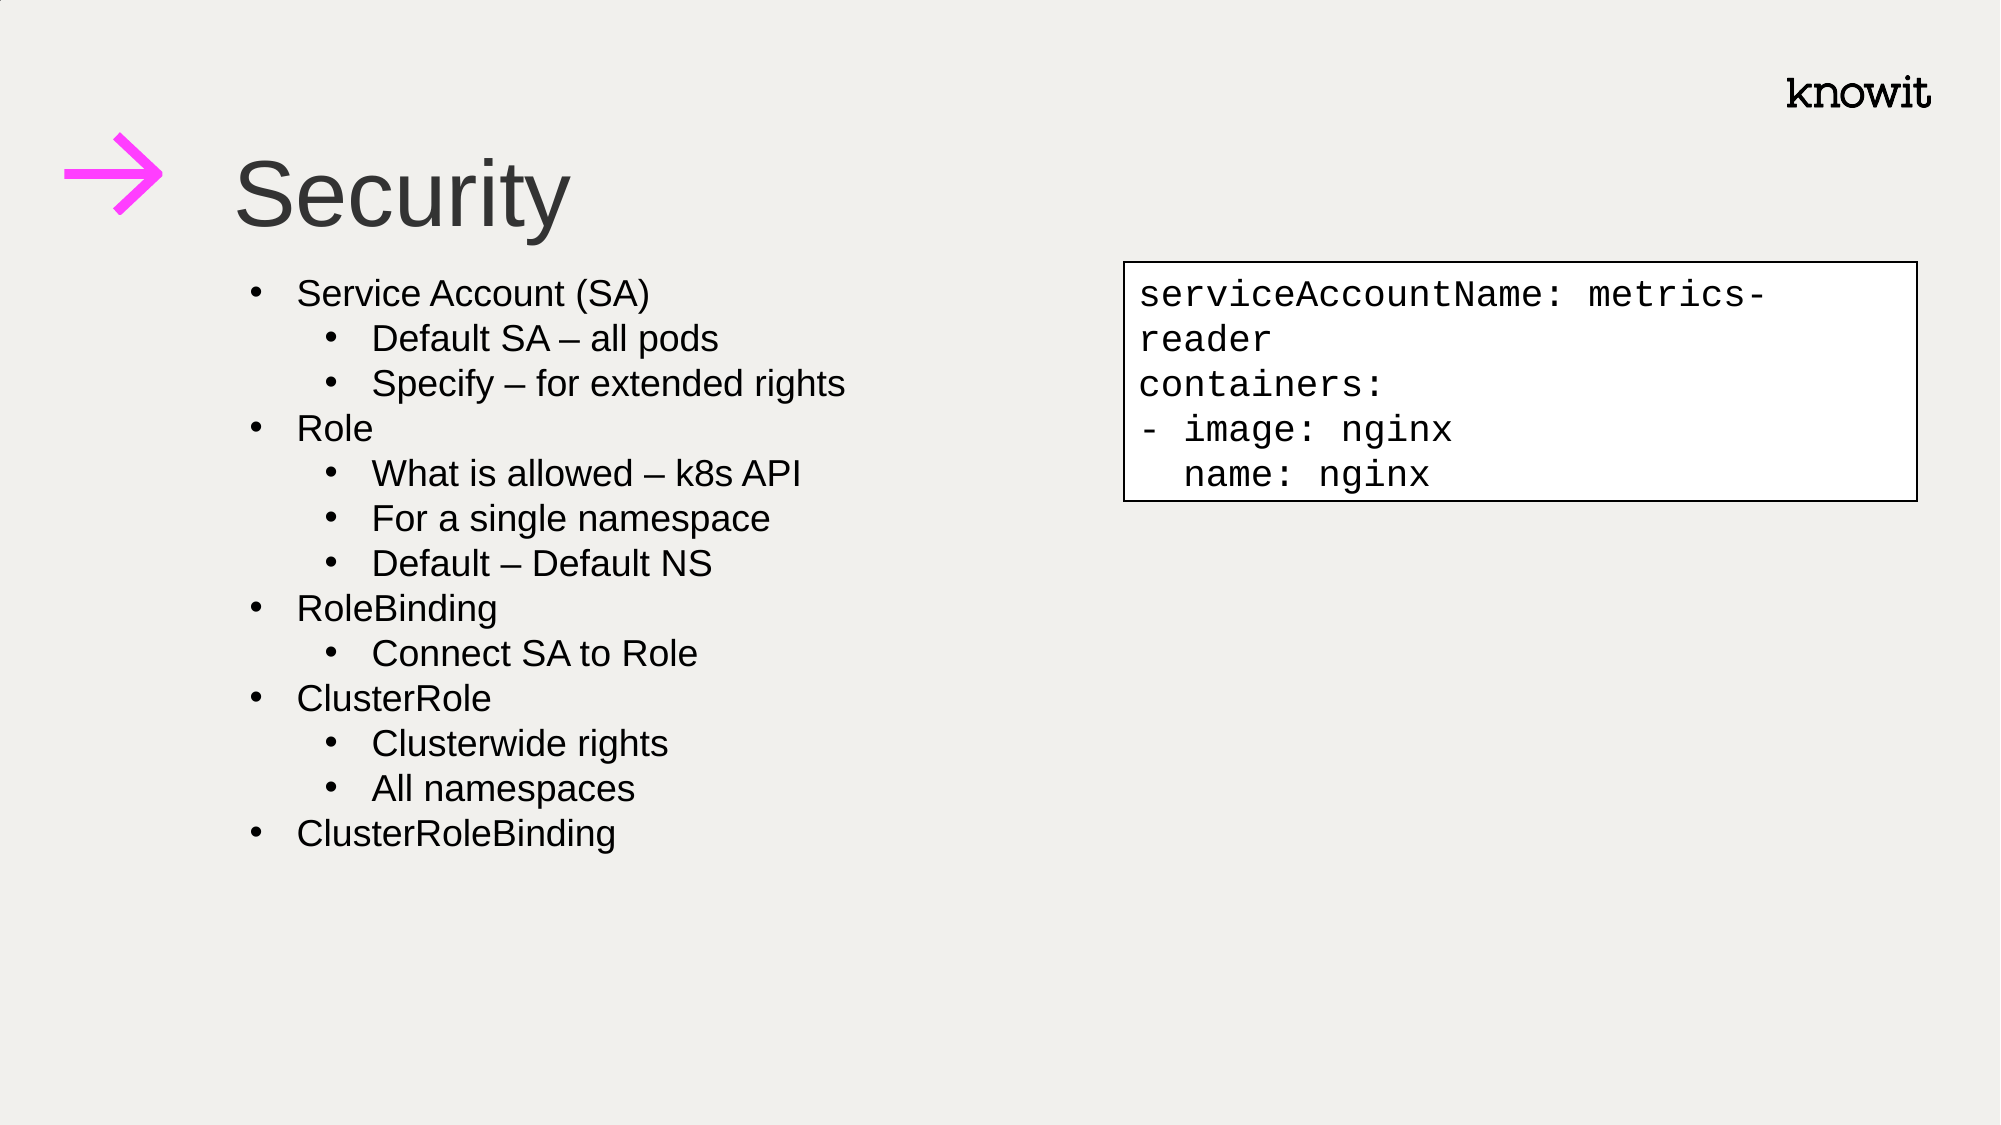

# Security
Service Account (SA)
Default SA – all pods
Specify – for extended rights
Role
What is allowed – k8s API
For a single namespace
Default – Default NS
RoleBinding
Connect SA to Role
ClusterRole
Clusterwide rights
All namespaces
ClusterRoleBinding

serviceAccountName: metrics-reader
containers:
- image: nginx
  name: nginx